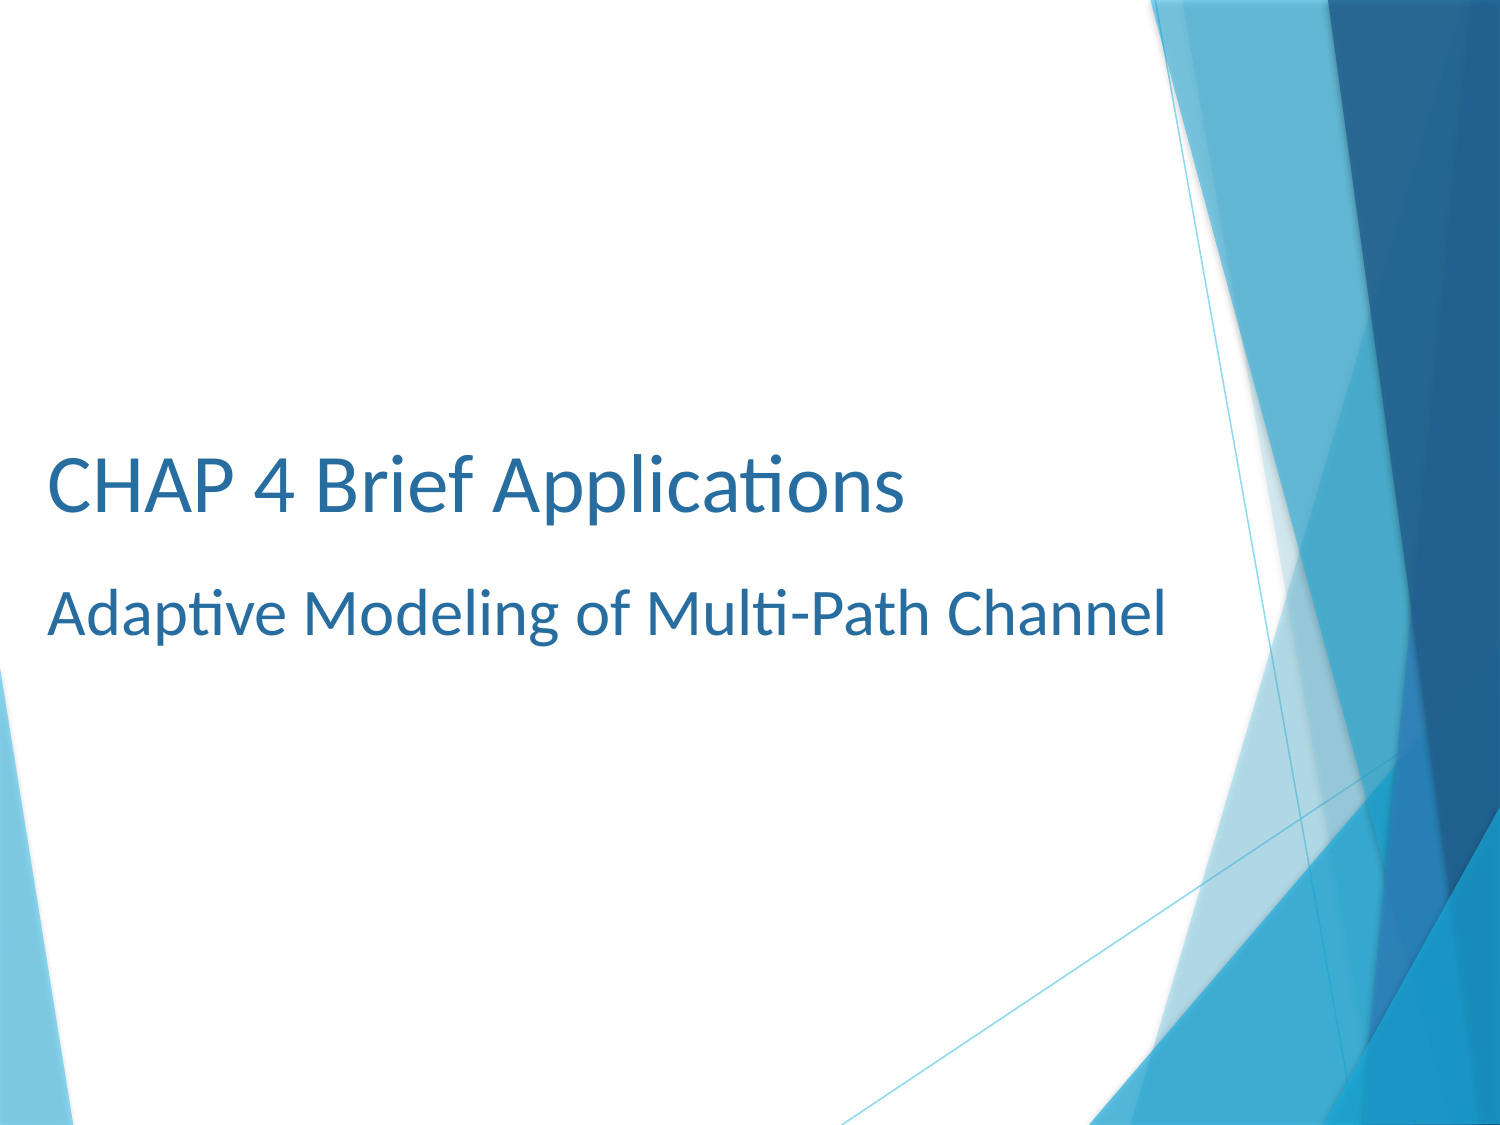

CHAP 4 Brief Applications
Adaptive Modeling of Multi-Path Channel